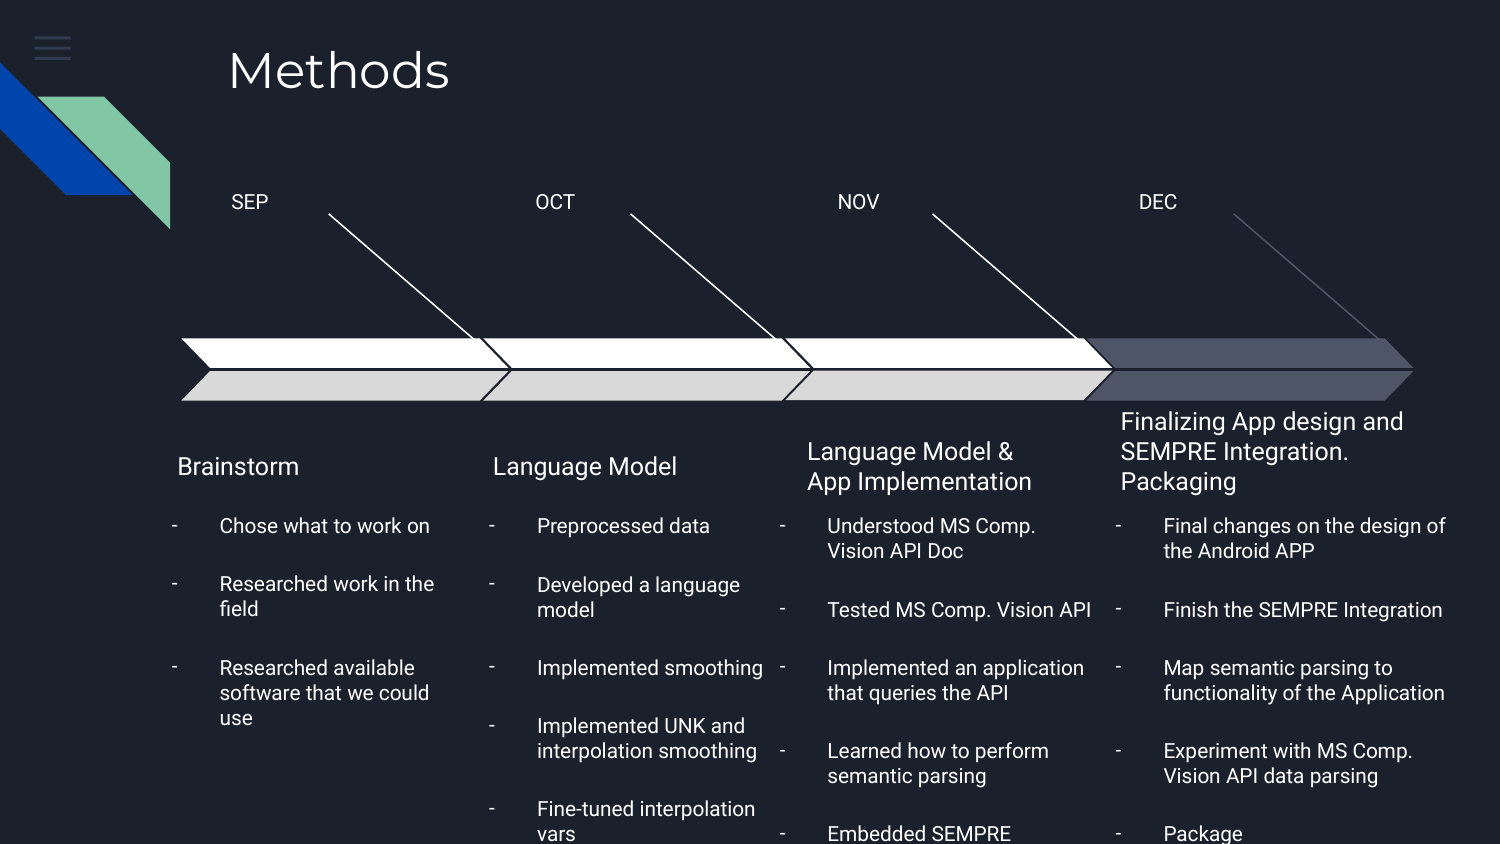

# Methods
SEP

OCT

NOV

DEC

Brainstorm
Language Model
Language Model &
App Implementation
Finalizing App design and SEMPRE Integration. Packaging
Chose what to work on
Researched work in the field
Researched available software that we could use

Preprocessed data
Developed a language model
Implemented smoothing
Implemented UNK and interpolation smoothing
Fine-tuned interpolation vars
Performed intrinsic testing
Understood MS Comp. Vision API Doc
Tested MS Comp. Vision API
Implemented an application that queries the API
Learned how to perform semantic parsing
Embedded SEMPRE
Performed initial SEMPRE tests
Final changes on the design of the Android APP
Finish the SEMPRE Integration
Map semantic parsing to functionality of the Application
Experiment with MS Comp. Vision API data parsing
Package